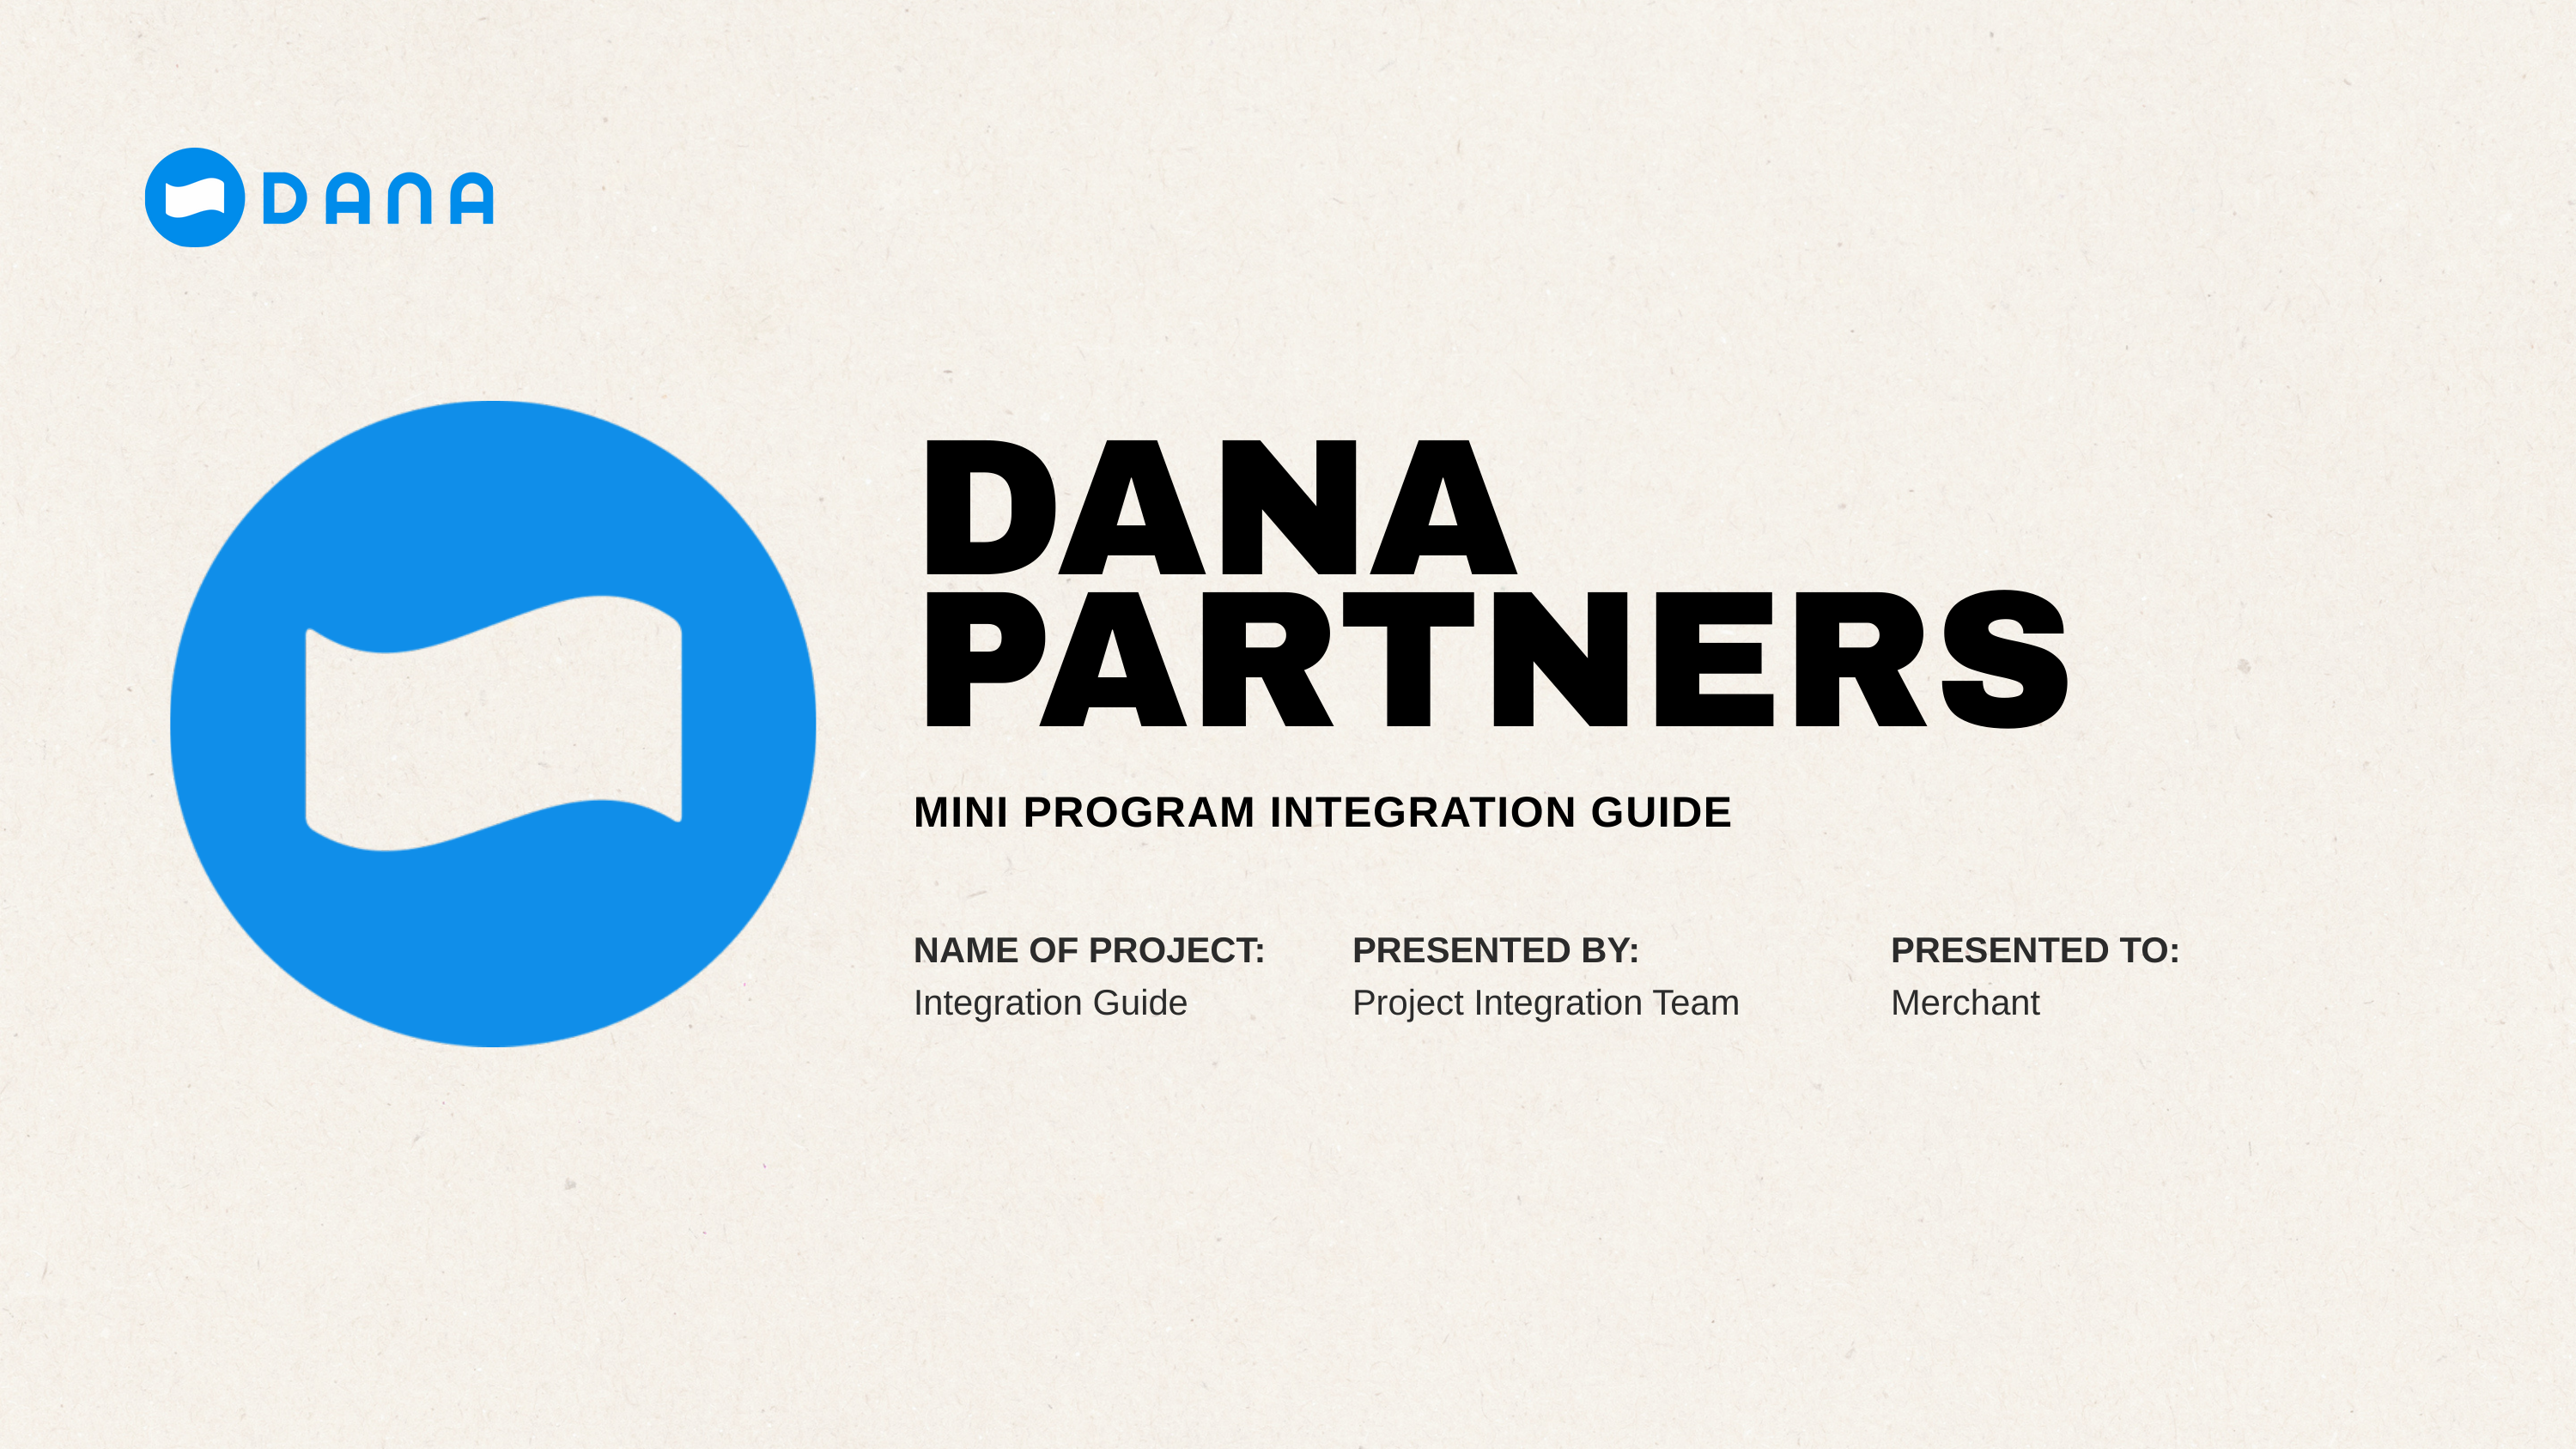

DANA PARTNERS
MINI PROGRAM INTEGRATION GUIDE
NAME OF PROJECT:
PRESENTED BY:
PRESENTED TO:
Integration Guide
Project Integration Team
Merchant